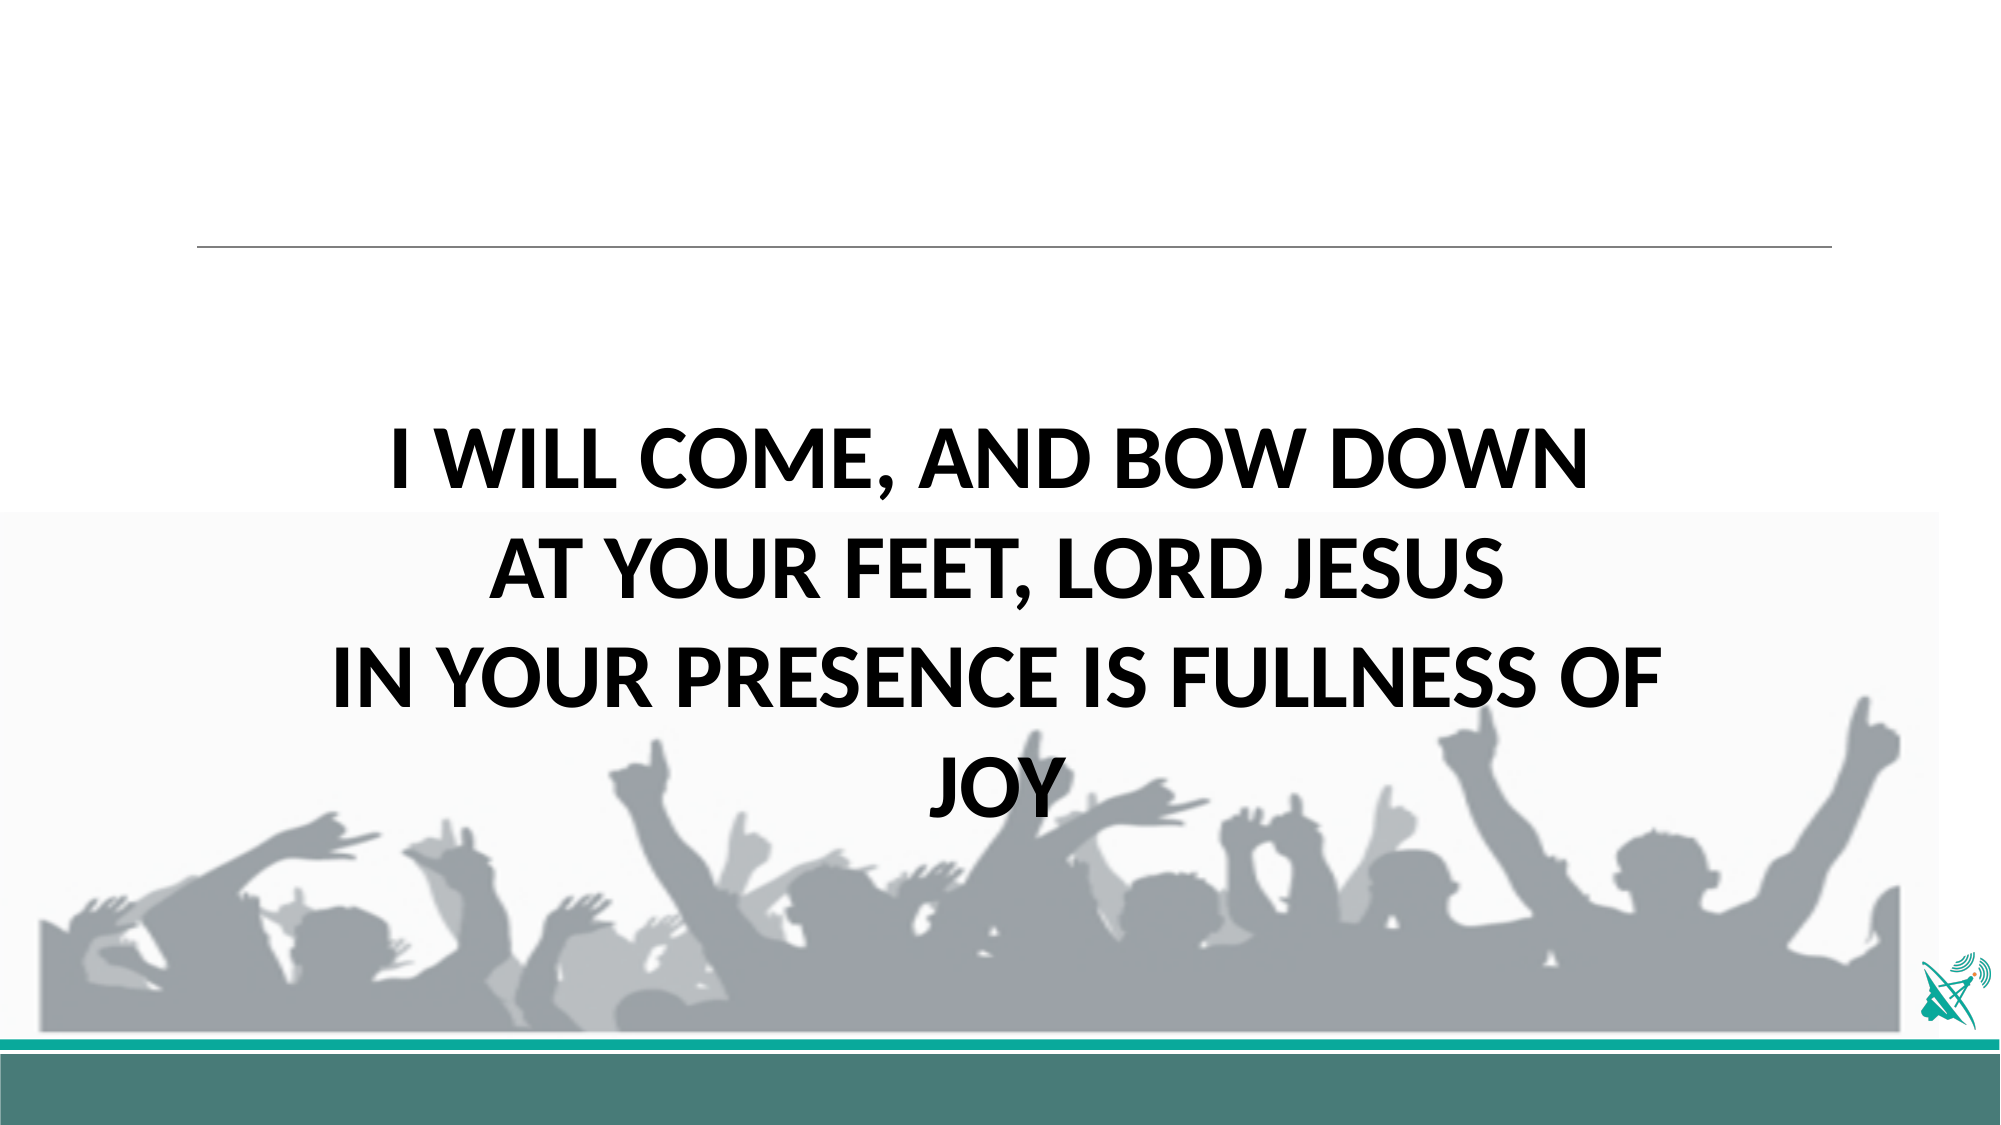

I WILL COME, AND BOW DOWN
AT YOUR FEET, LORD JESUS
IN YOUR PRESENCE IS FULLNESS OF JOY